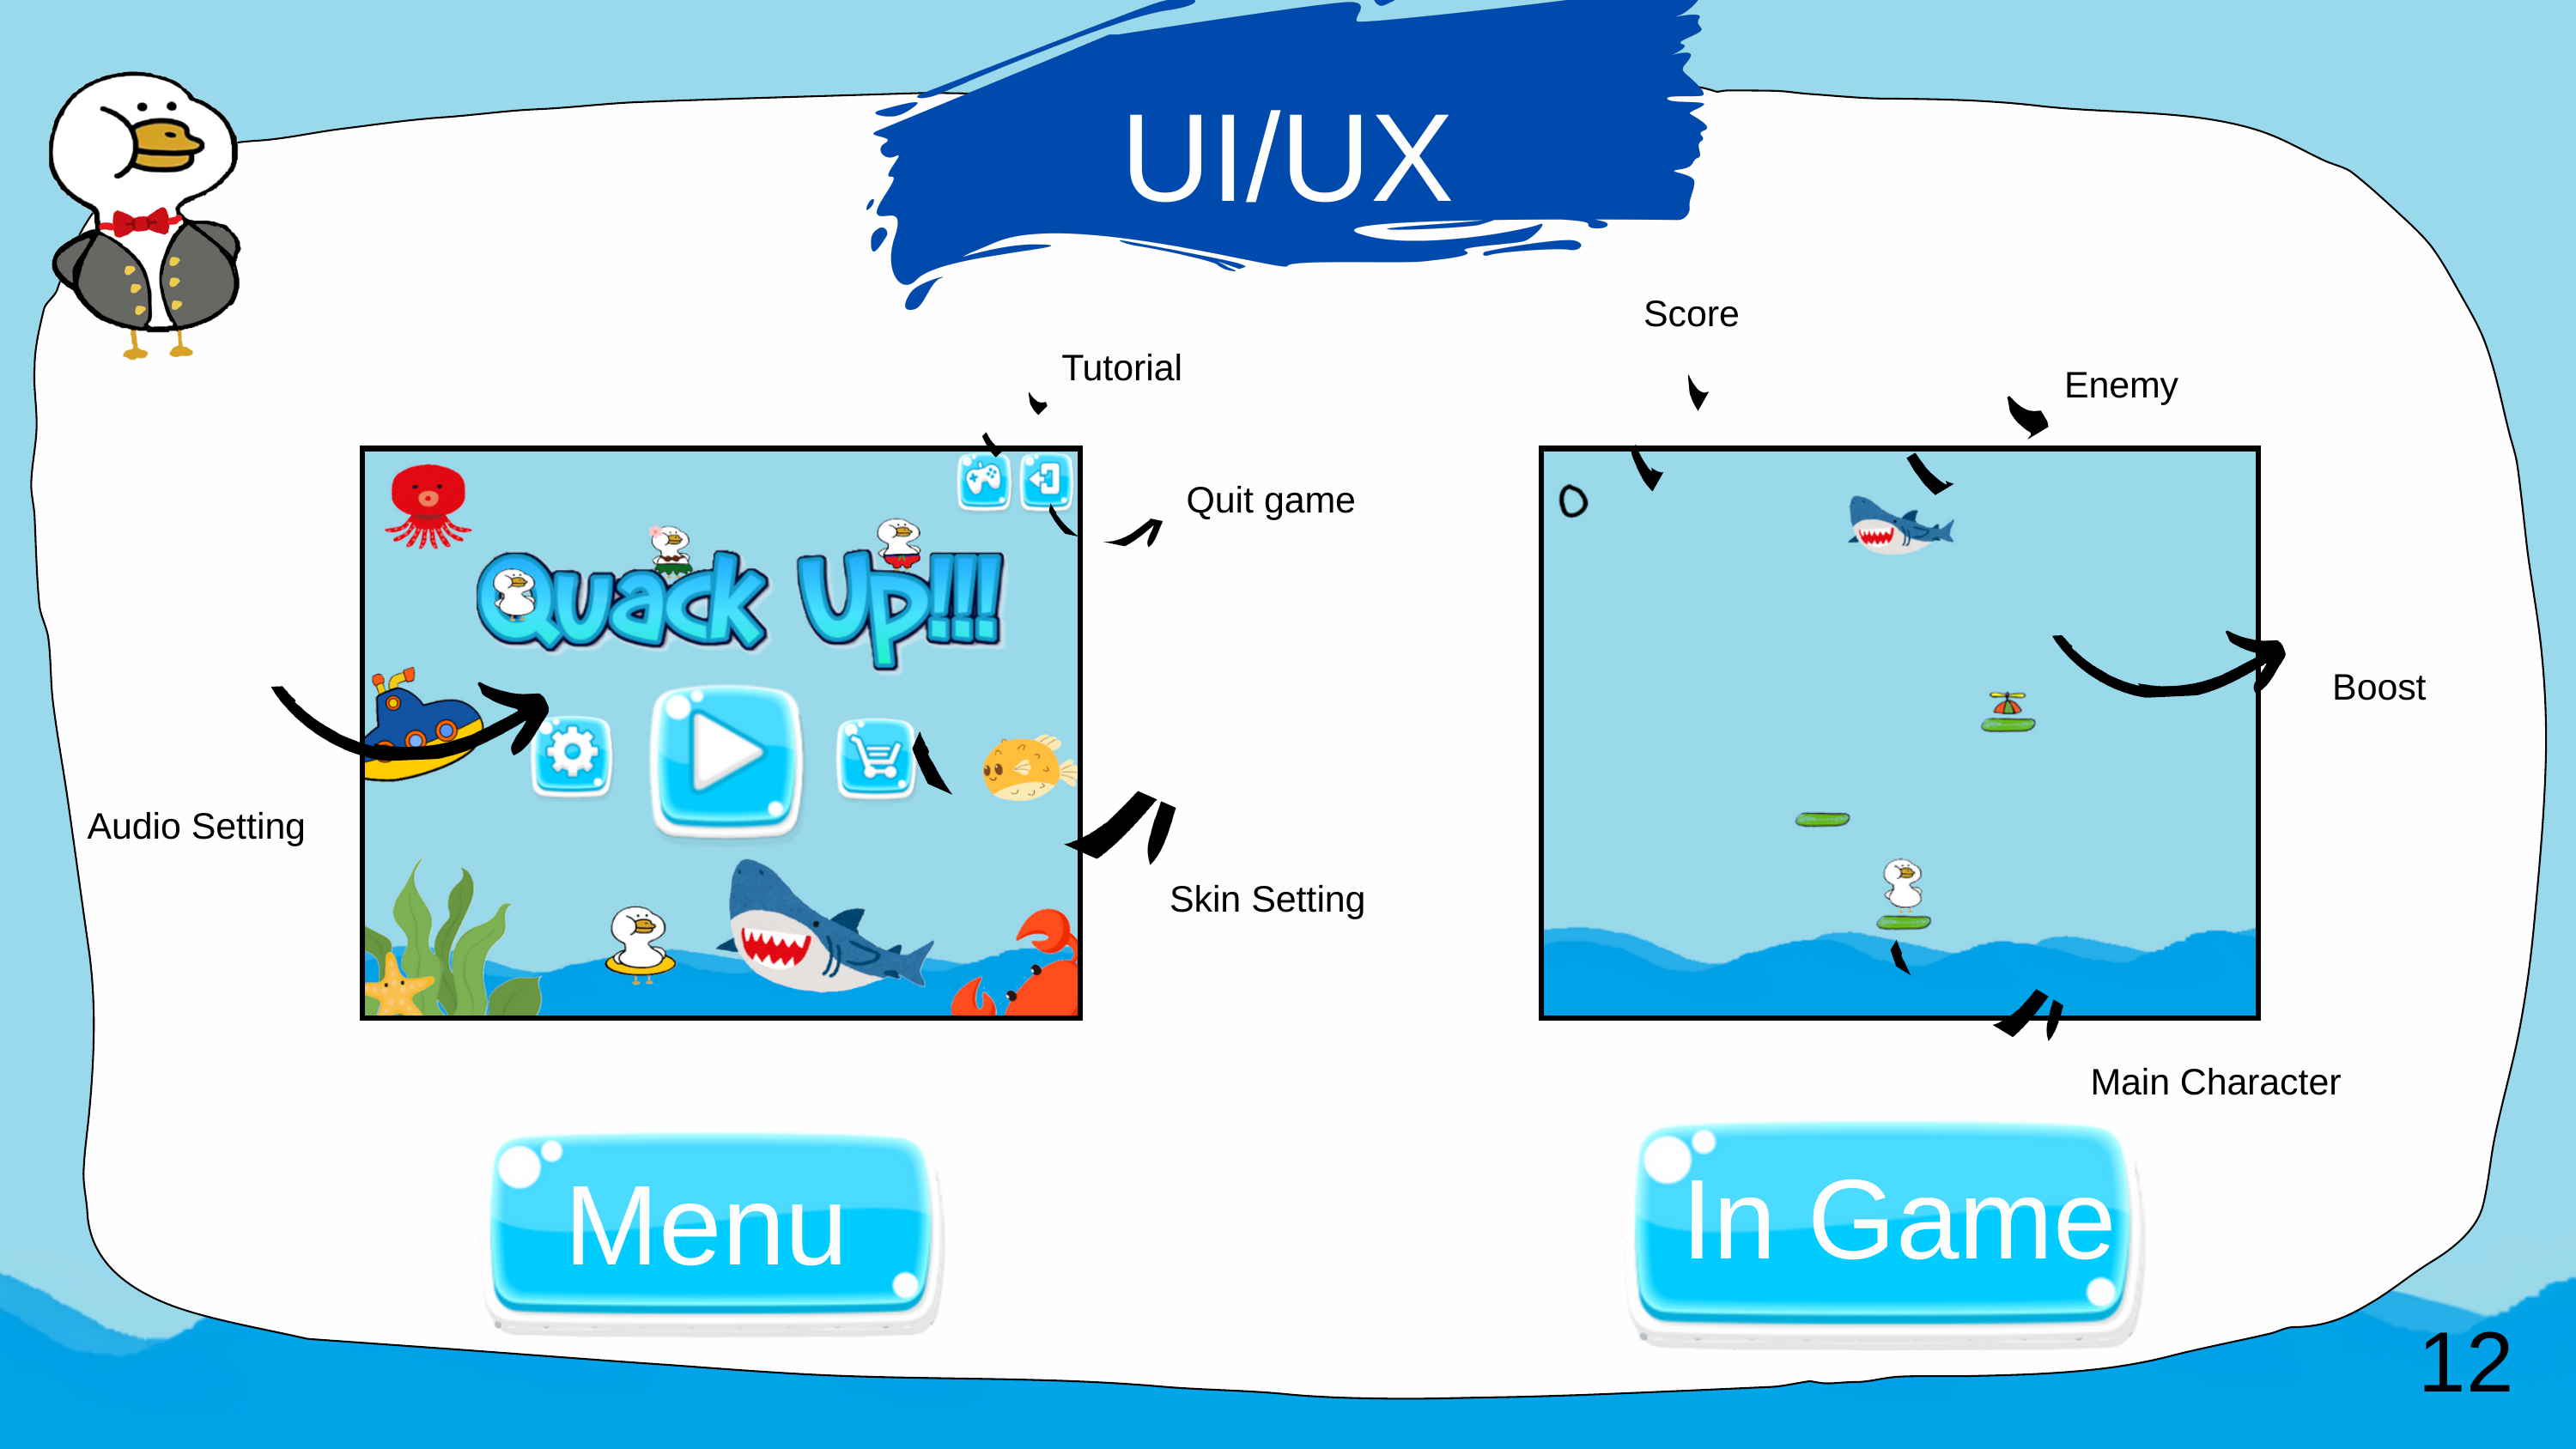

UI/UX

Score
Tutorial
Enemy

Quit game

Boost

Audio Setting
Skin Setting

Main Character

In Game
Menu
12